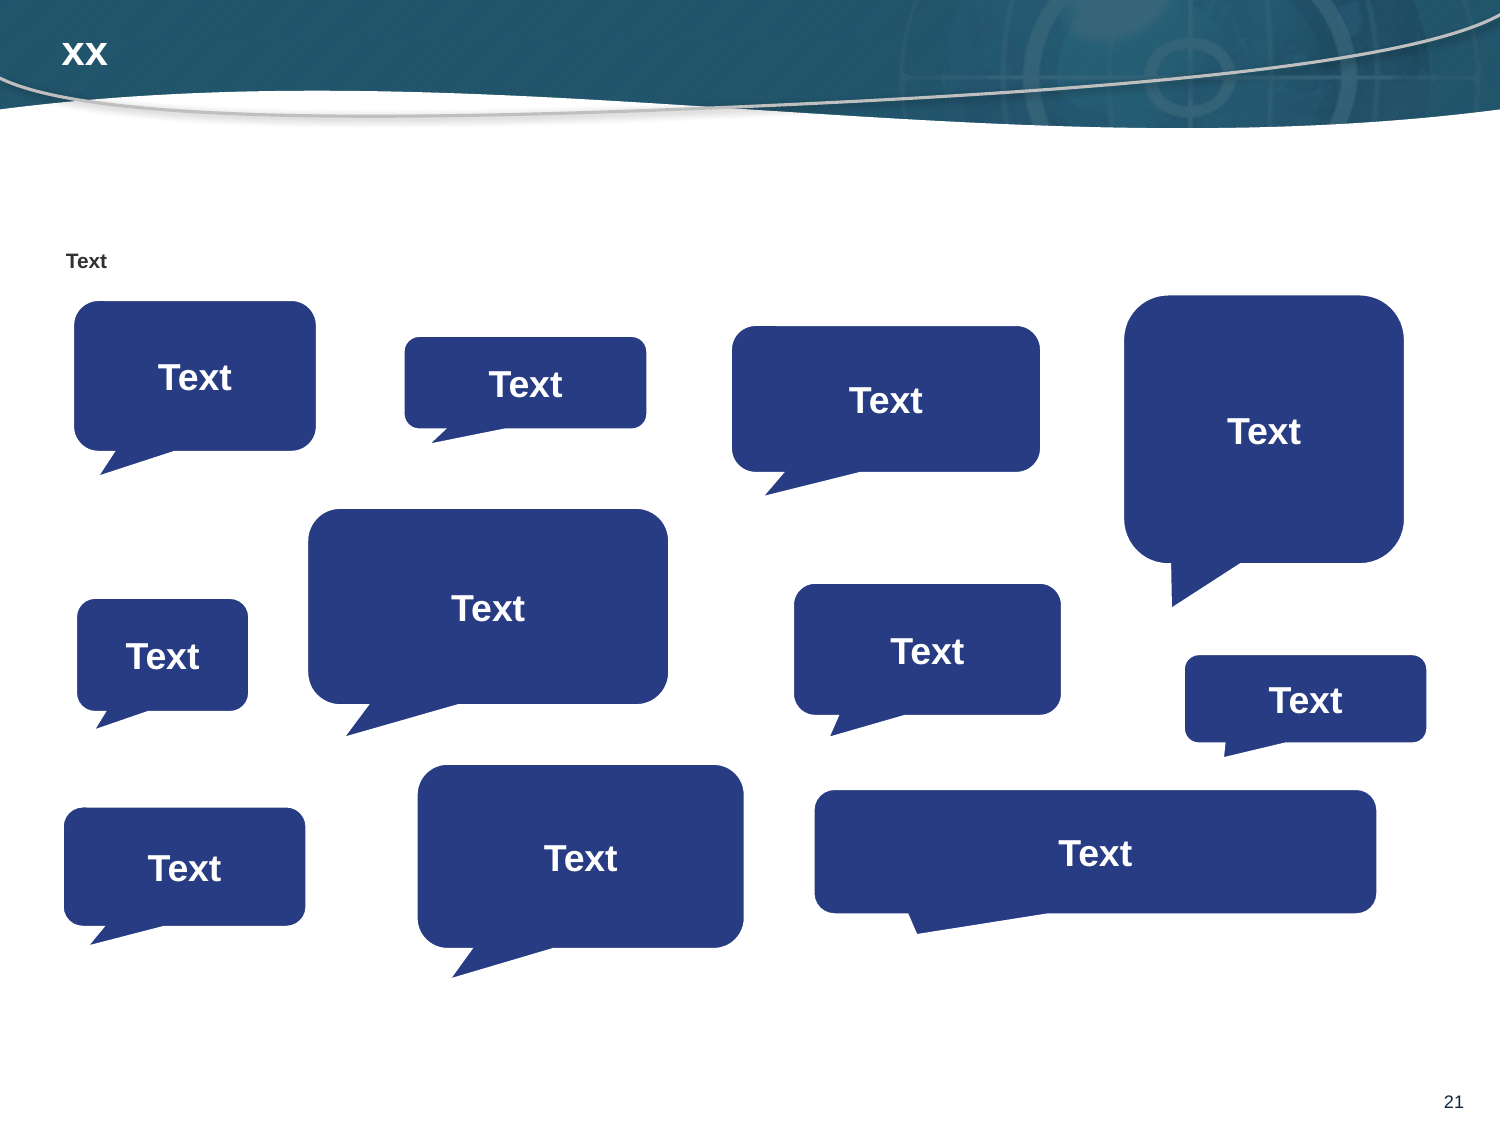

# xx
Text
Text
Text
Text
Text
Text
Text
Text
Text
Text
Text
Text